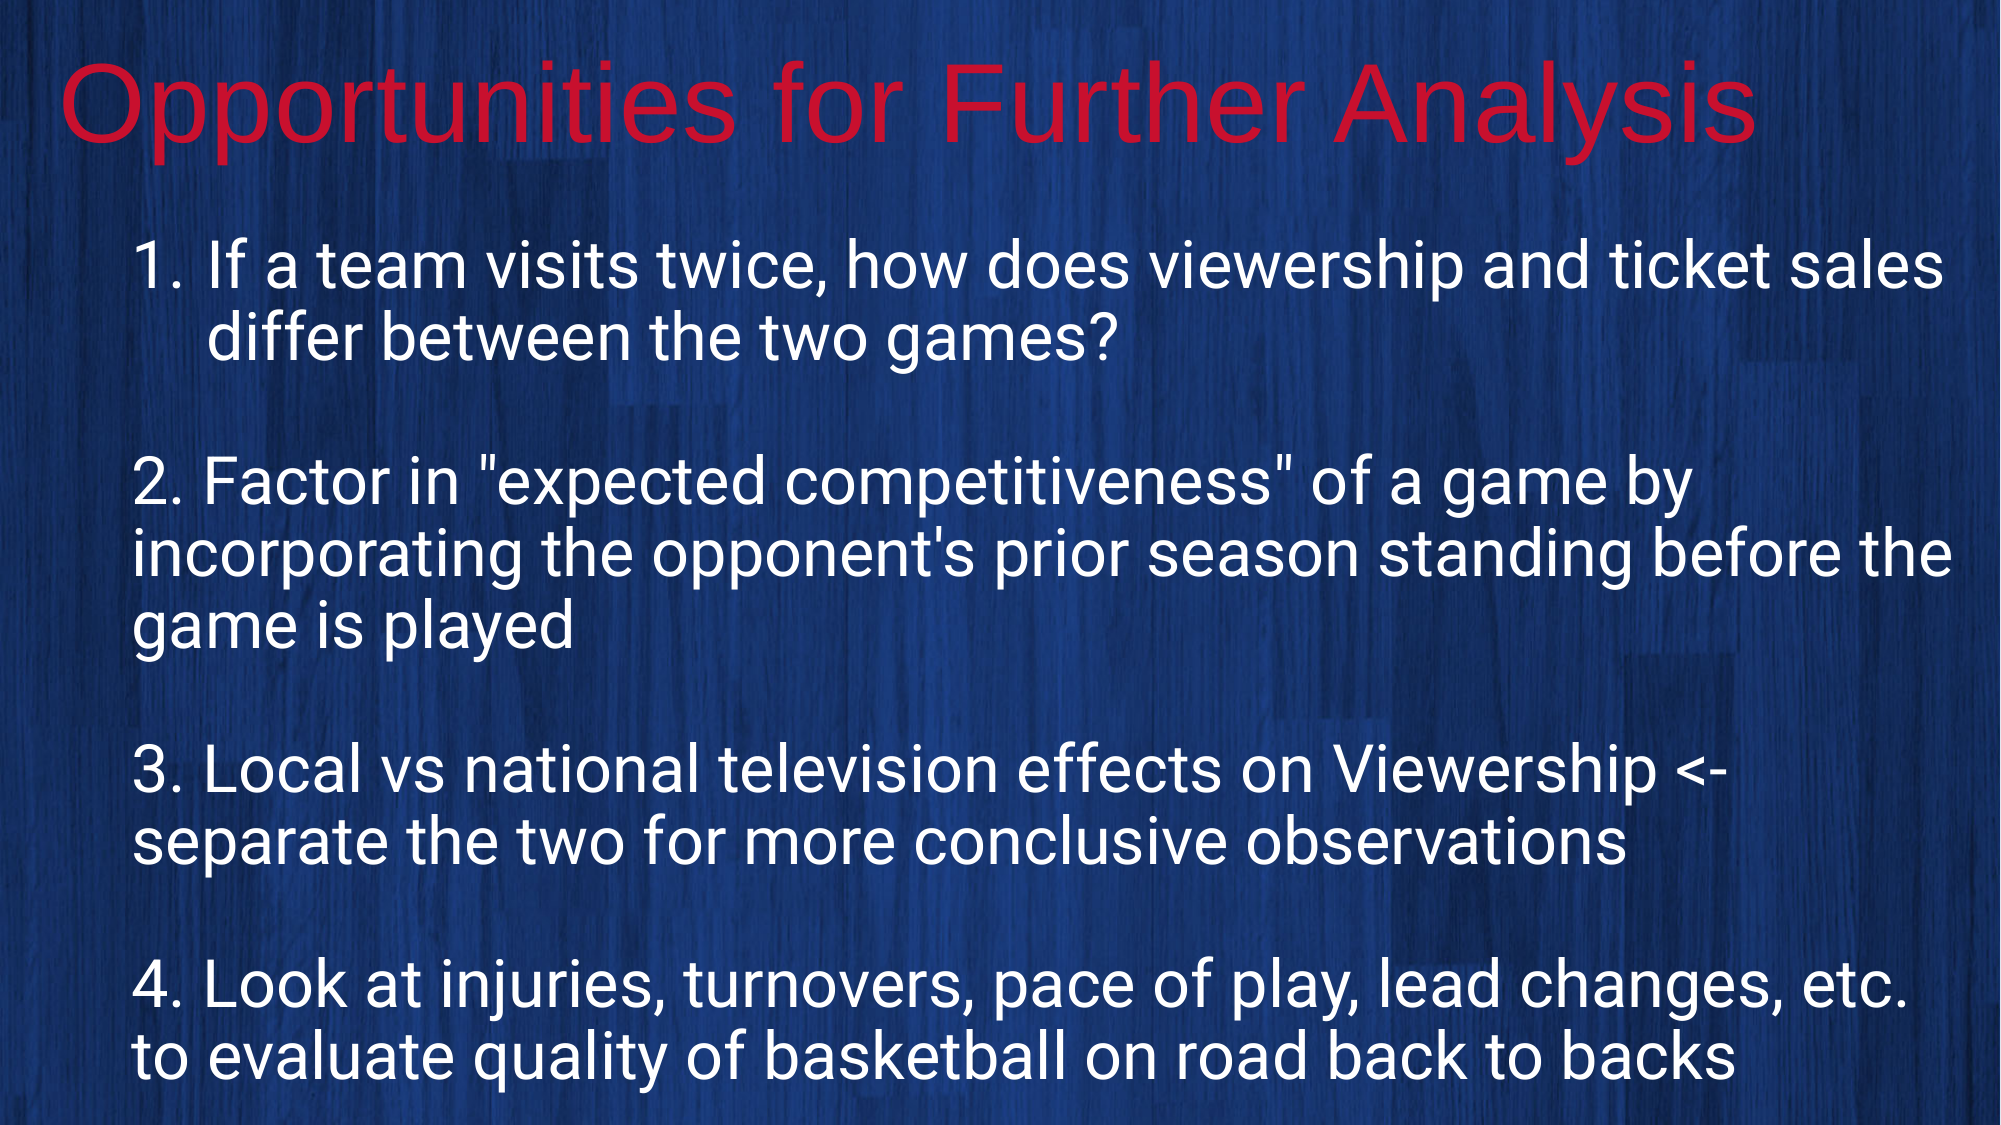

Opportunities for Further Analysis
If a team visits twice, how does viewership and ticket sales differ between the two games?

2. Factor in "expected competitiveness" of a game by incorporating the opponent's prior season standing before the game is played

3. Local vs national television effects on Viewership <- separate the two for more conclusive observations

4. Look at injuries, turnovers, pace of play, lead changes, etc. to evaluate quality of basketball on road back to backs